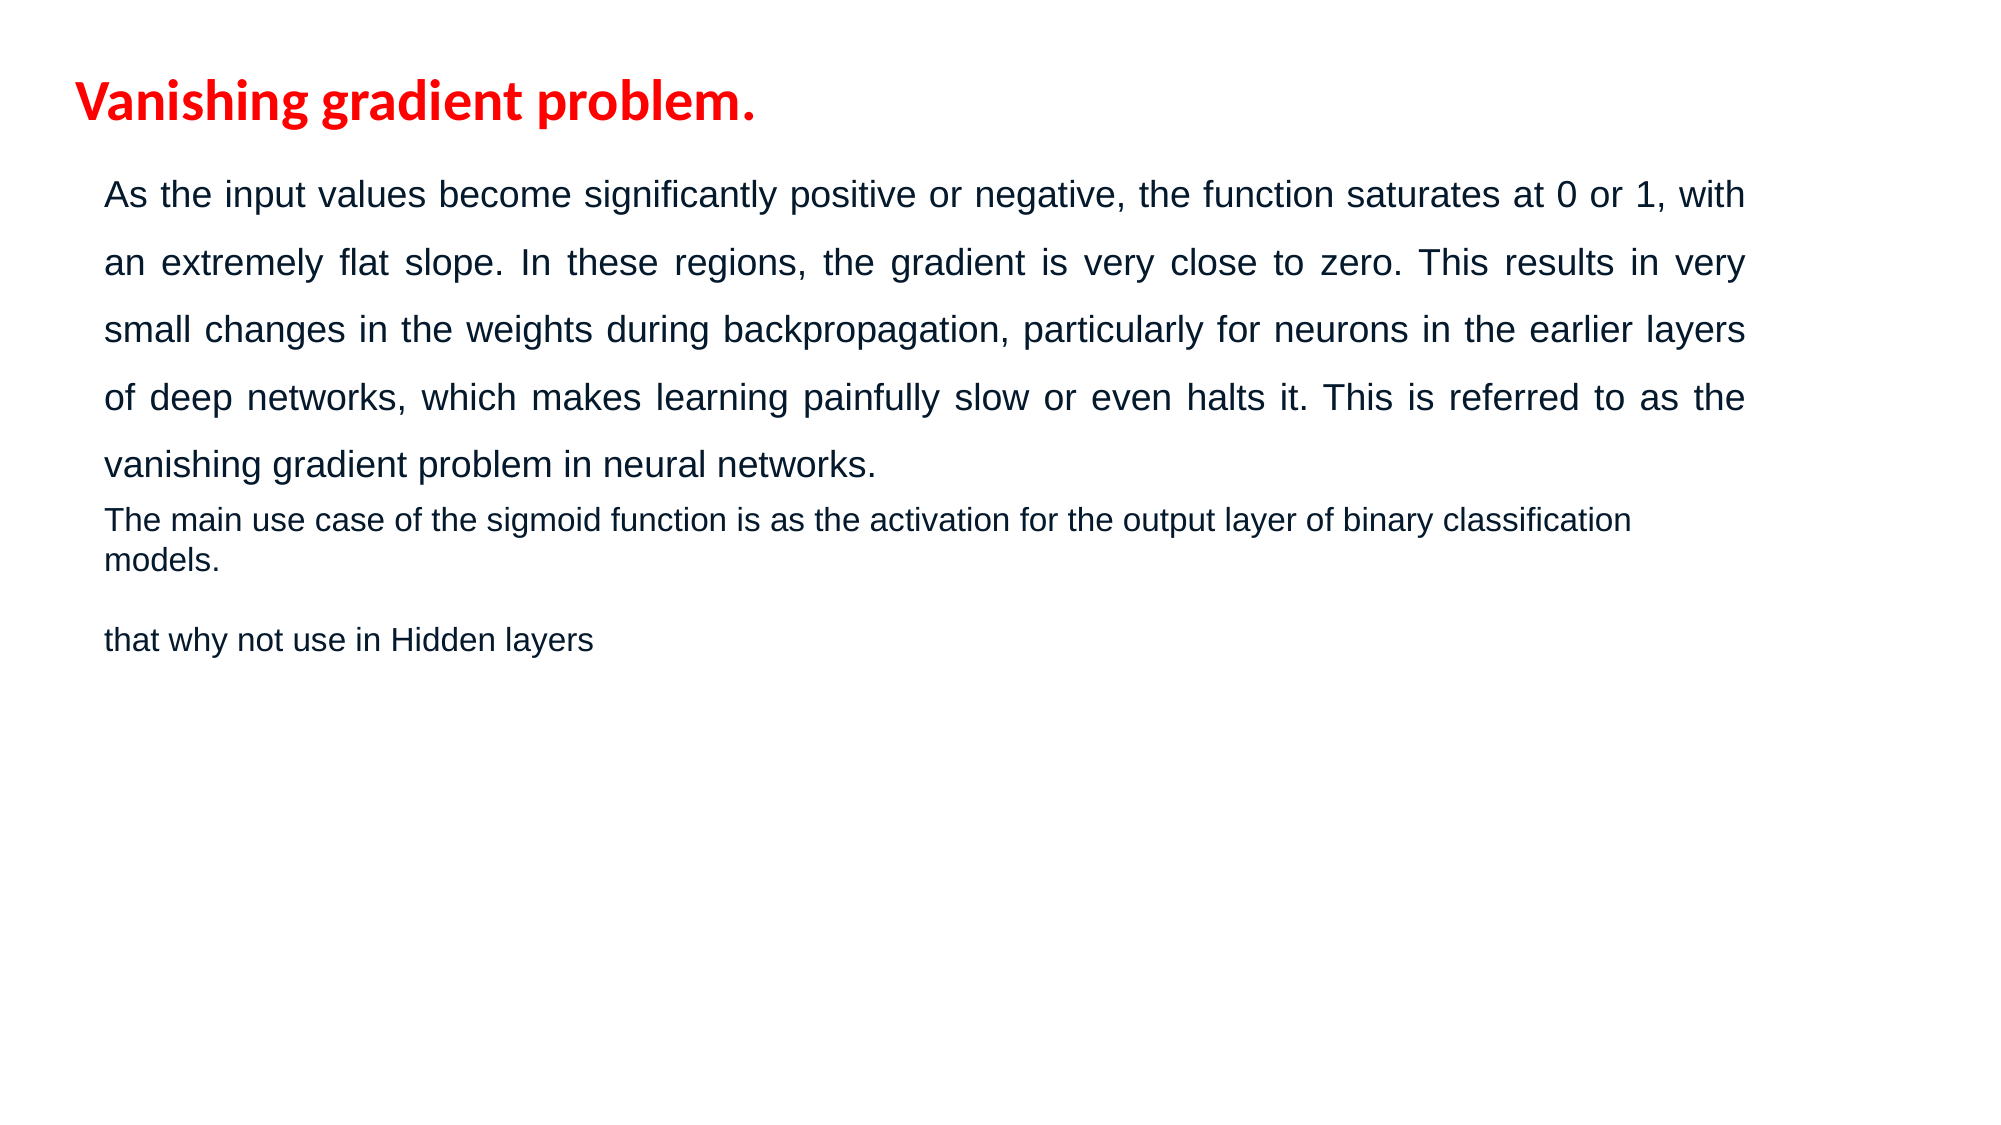

Vanishing gradient problem.
As the input values become significantly positive or negative, the function saturates at 0 or 1, with an extremely flat slope. In these regions, the gradient is very close to zero. This results in very small changes in the weights during backpropagation, particularly for neurons in the earlier layers of deep networks, which makes learning painfully slow or even halts it. This is referred to as the vanishing gradient problem in neural networks.
The main use case of the sigmoid function is as the activation for the output layer of binary classification models.

that why not use in Hidden layers